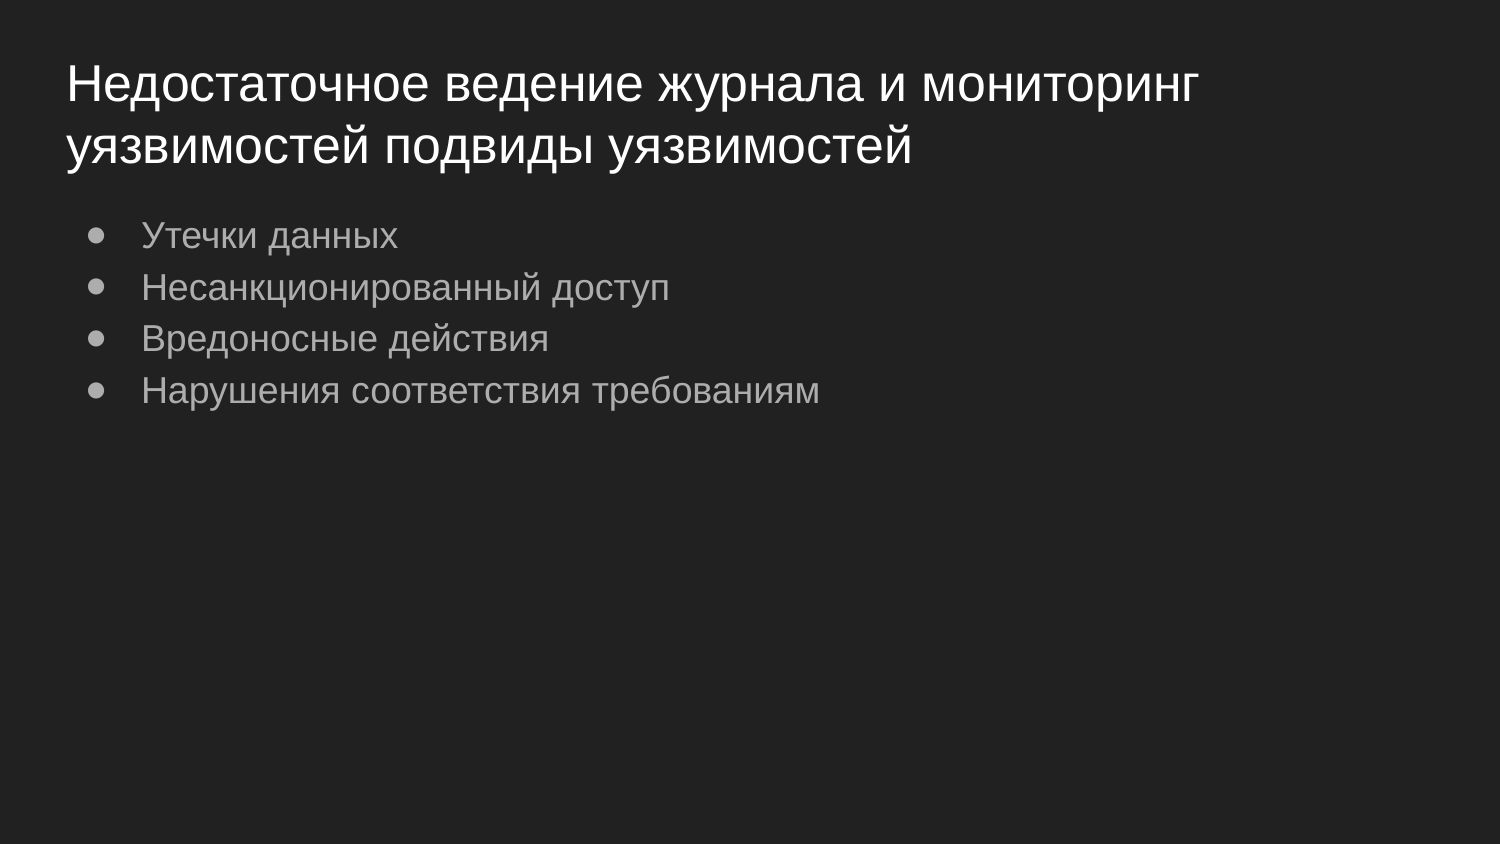

# Недостаточное ведение журнала и мониторинг уязвимостей подвиды уязвимостей
Утечки данных
Несанкционированный доступ
Вредоносные действия
Нарушения соответствия требованиям